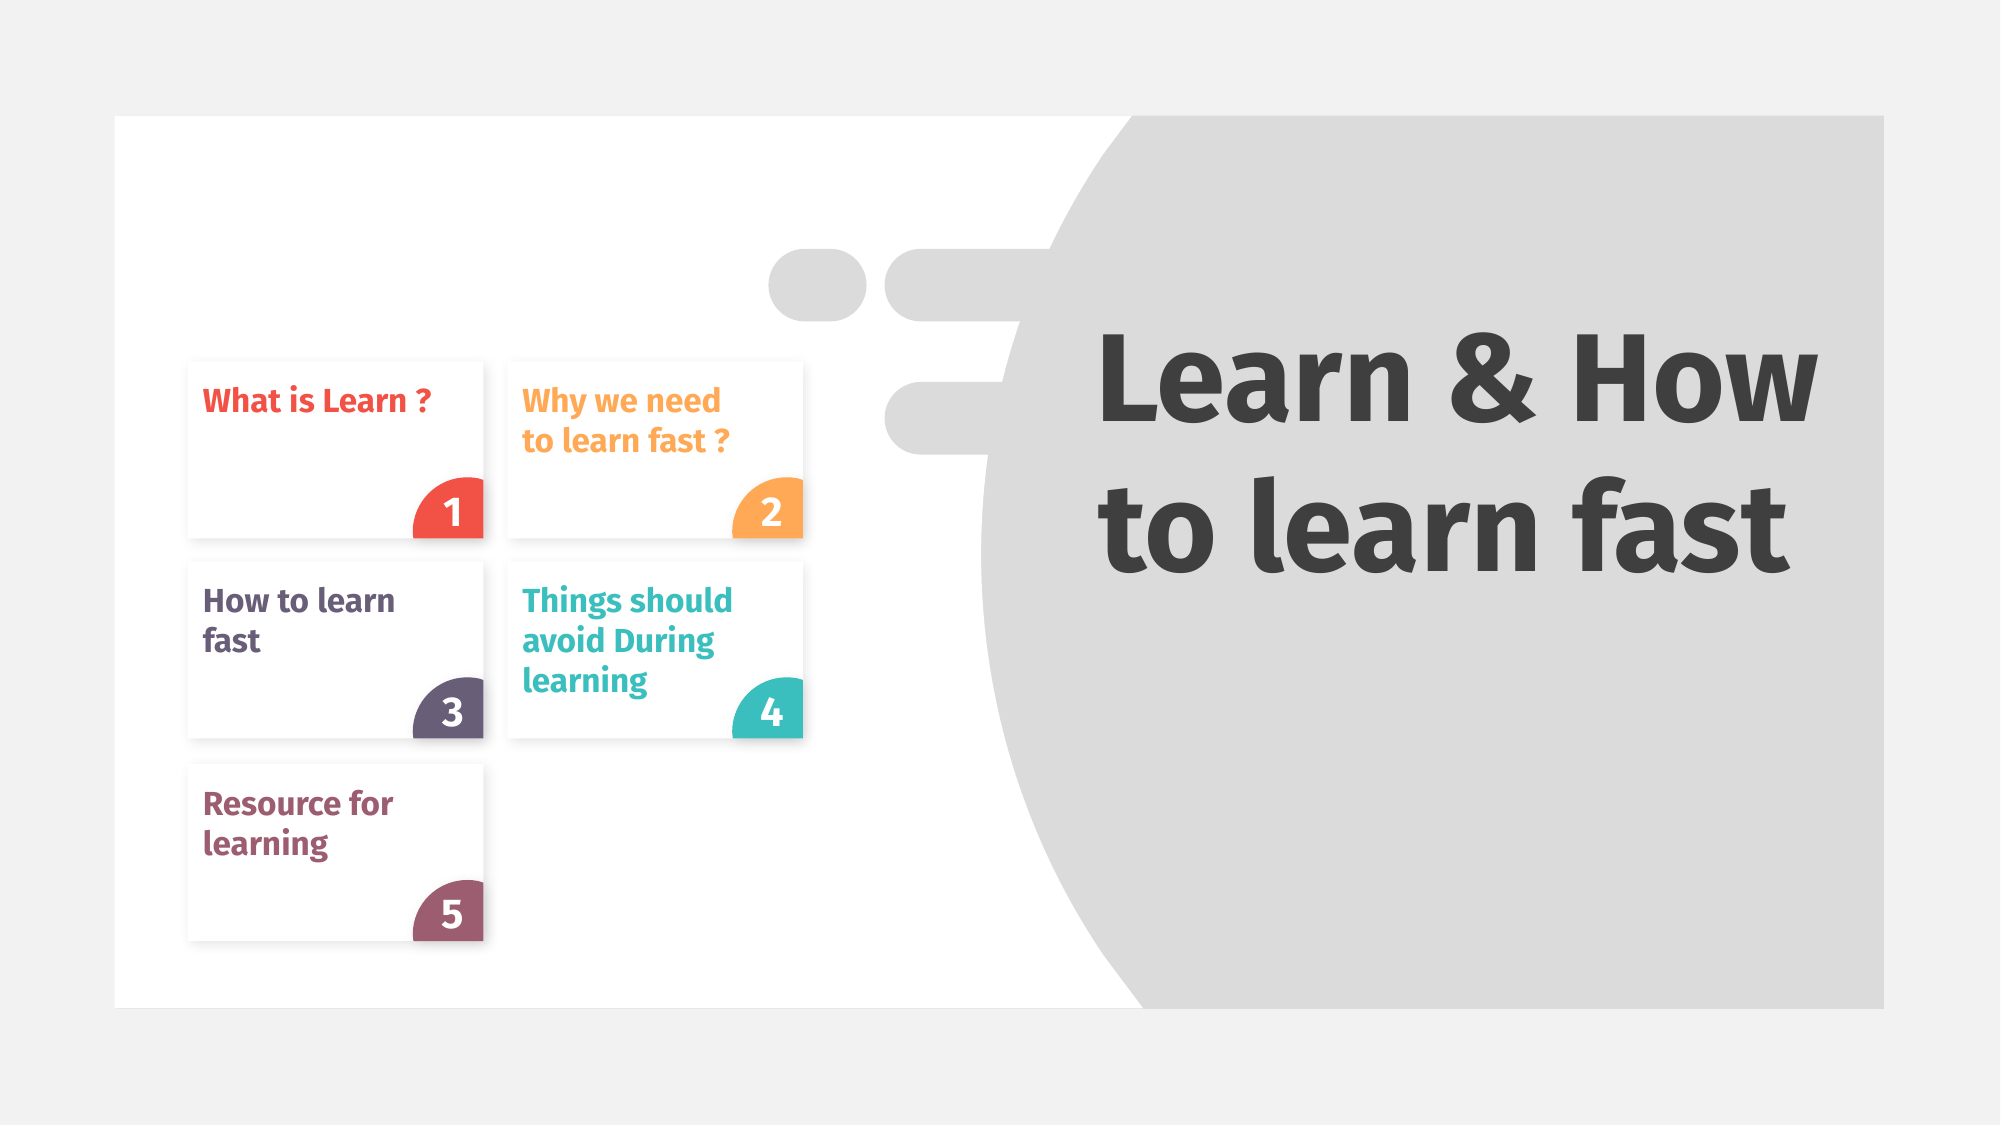

Learn & How to learn fast

What is Learn ?
1

Why we need to learn fast ?

2

How to learn fast
3

Things should avoid During learning
4

Resource for learning
5